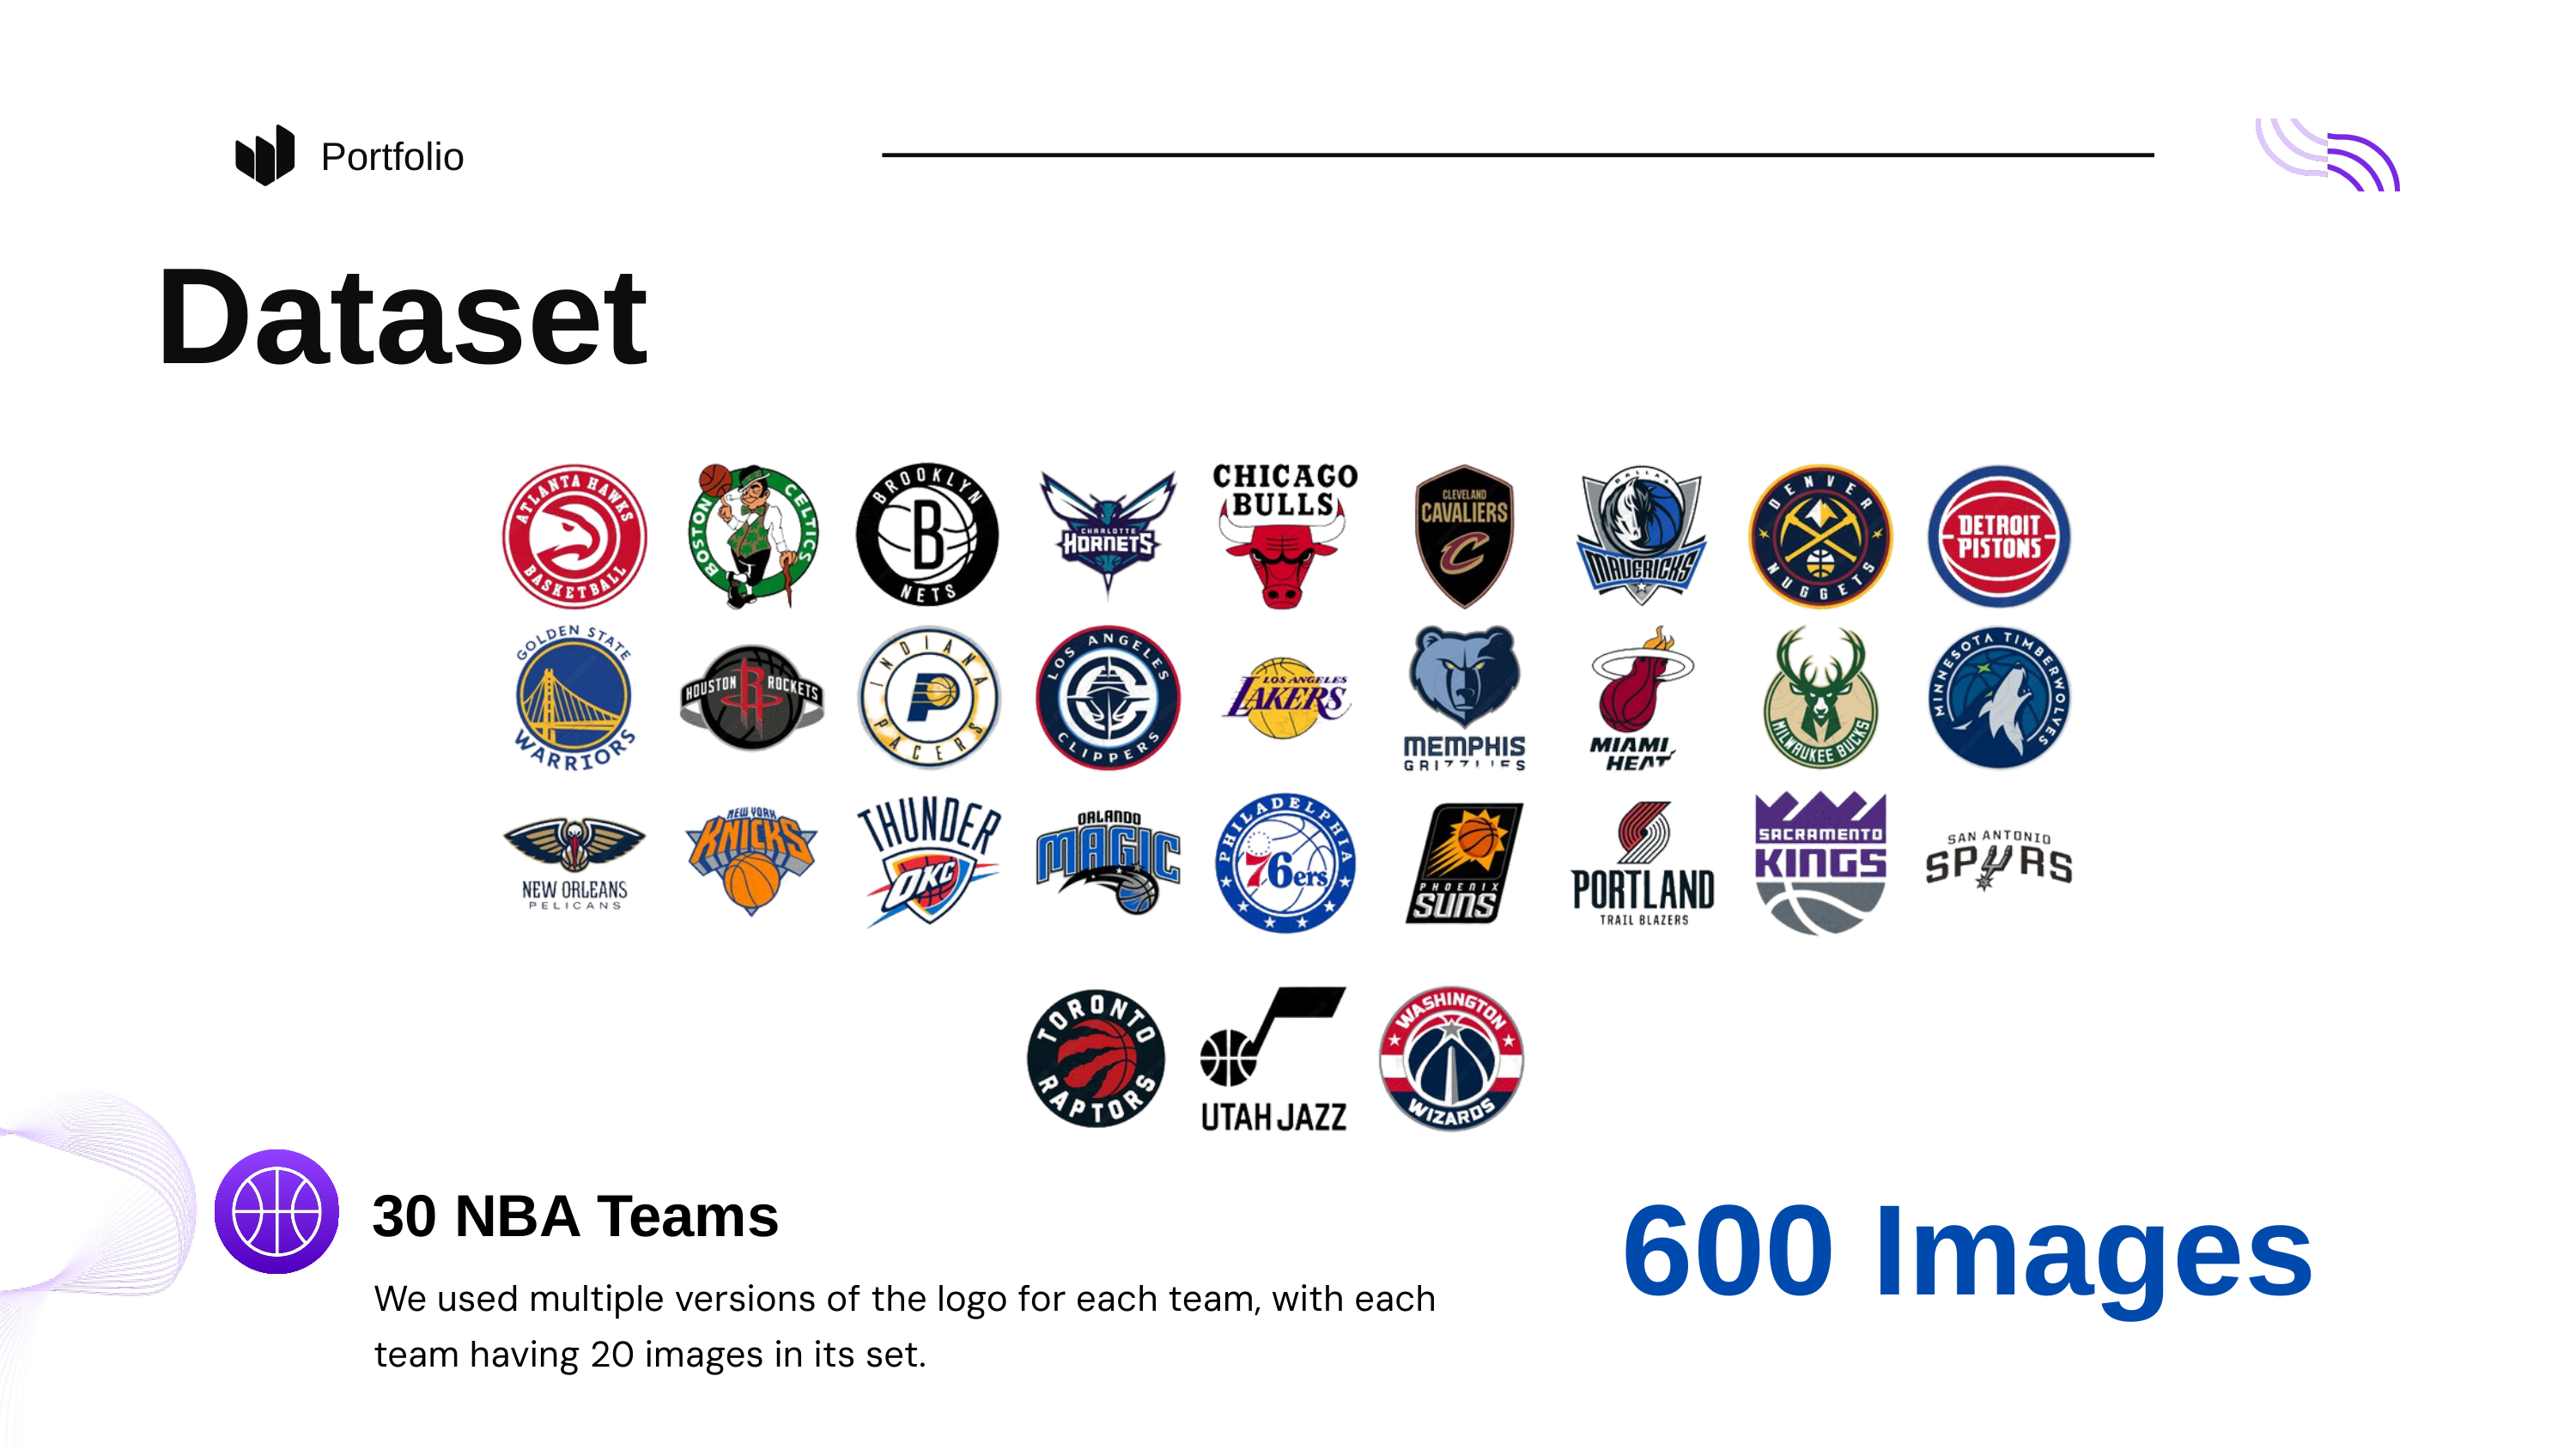

Portfolio

Dataset

 30 NBA Teams
600 Images
We used multiple versions of the logo for each team, with each team having 20 images in its set.